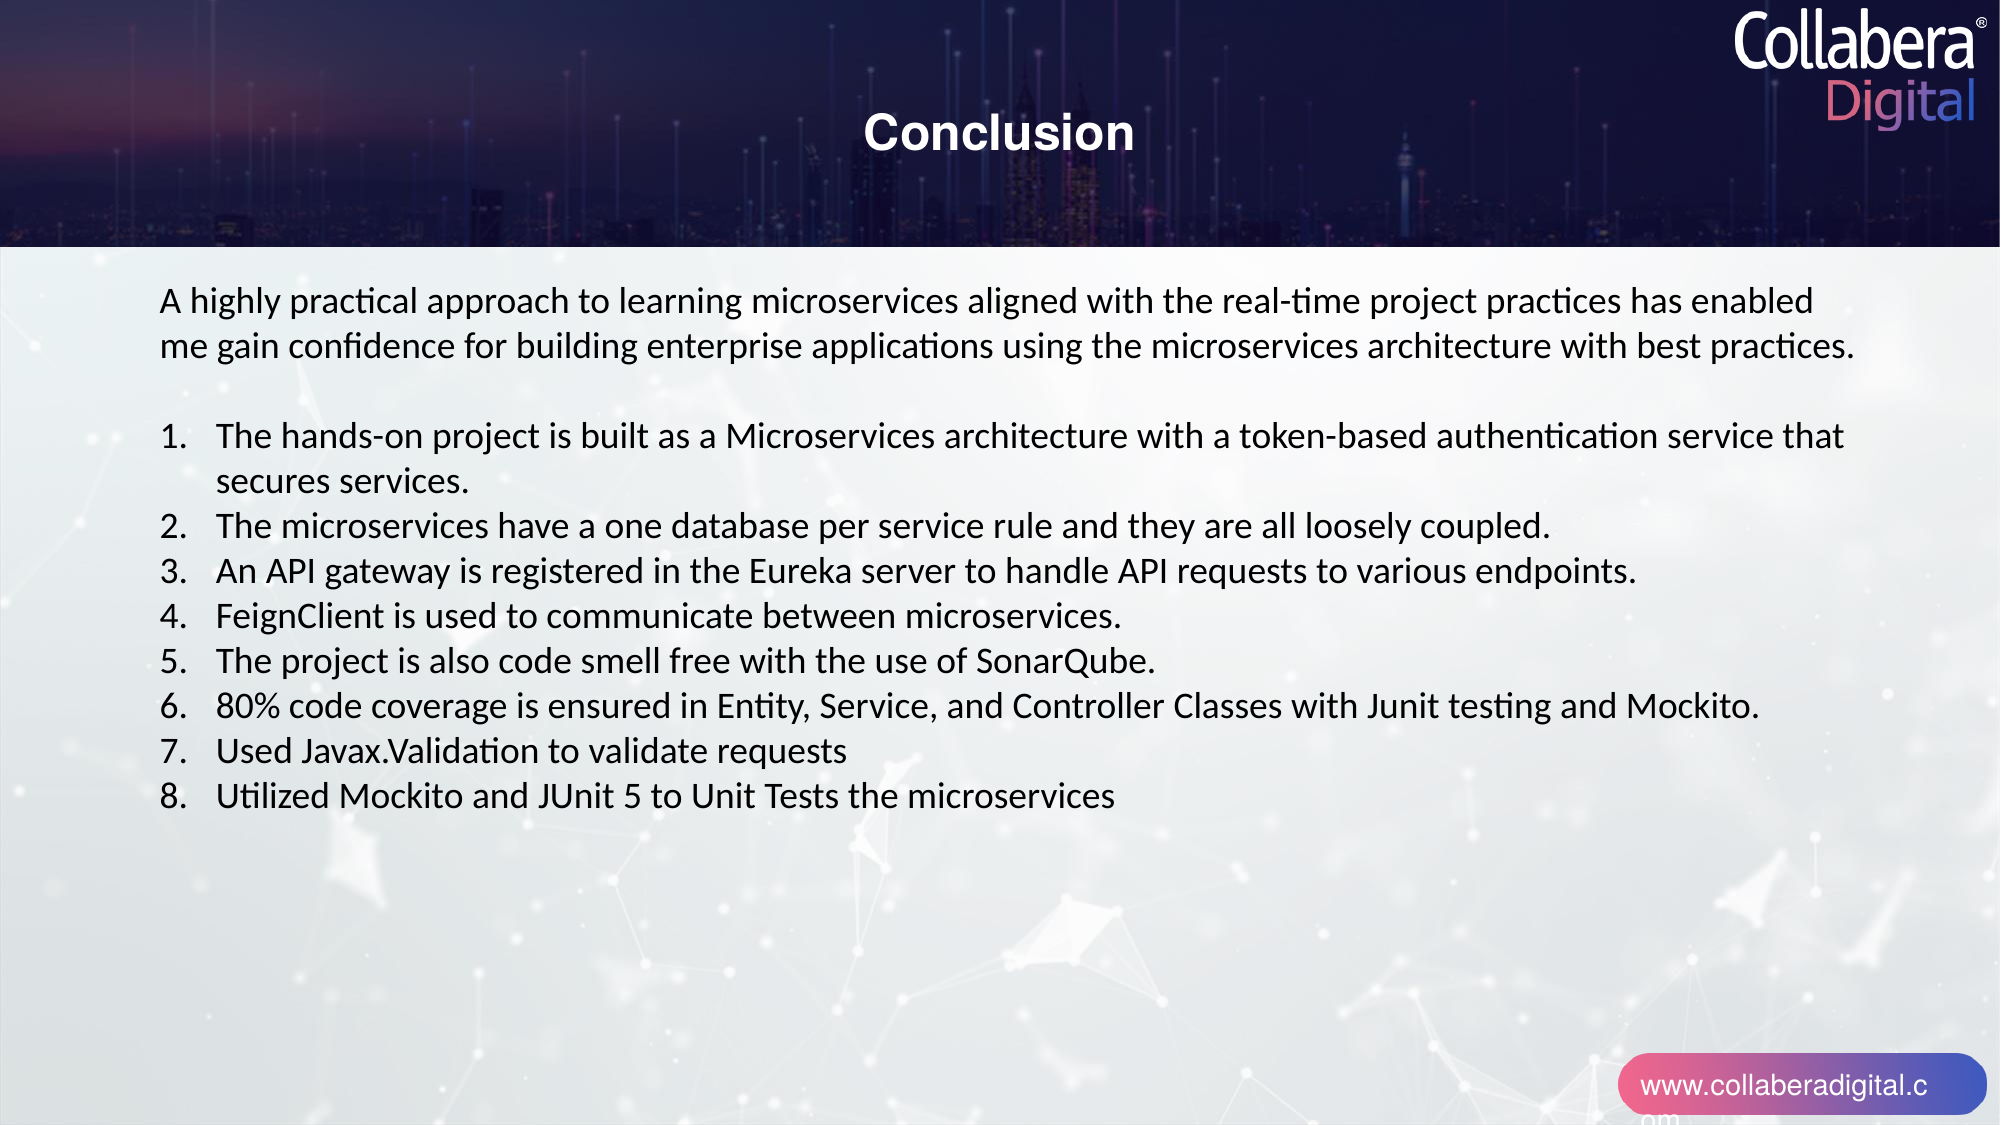

Conclusion
A highly practical approach to learning microservices aligned with the real-time project practices has enabled me gain confidence for building enterprise applications using the microservices architecture with best practices.

The hands-on project is built as a Microservices architecture with a token-based authentication service that secures services.
The microservices have a one database per service rule and they are all loosely coupled.
An API gateway is registered in the Eureka server to handle API requests to various endpoints.
FeignClient is used to communicate between microservices.
The project is also code smell free with the use of SonarQube.
80% code coverage is ensured in Entity, Service, and Controller Classes with Junit testing and Mockito.
Used Javax.Validation to validate requests
Utilized Mockito and JUnit 5 to Unit Tests the microservices